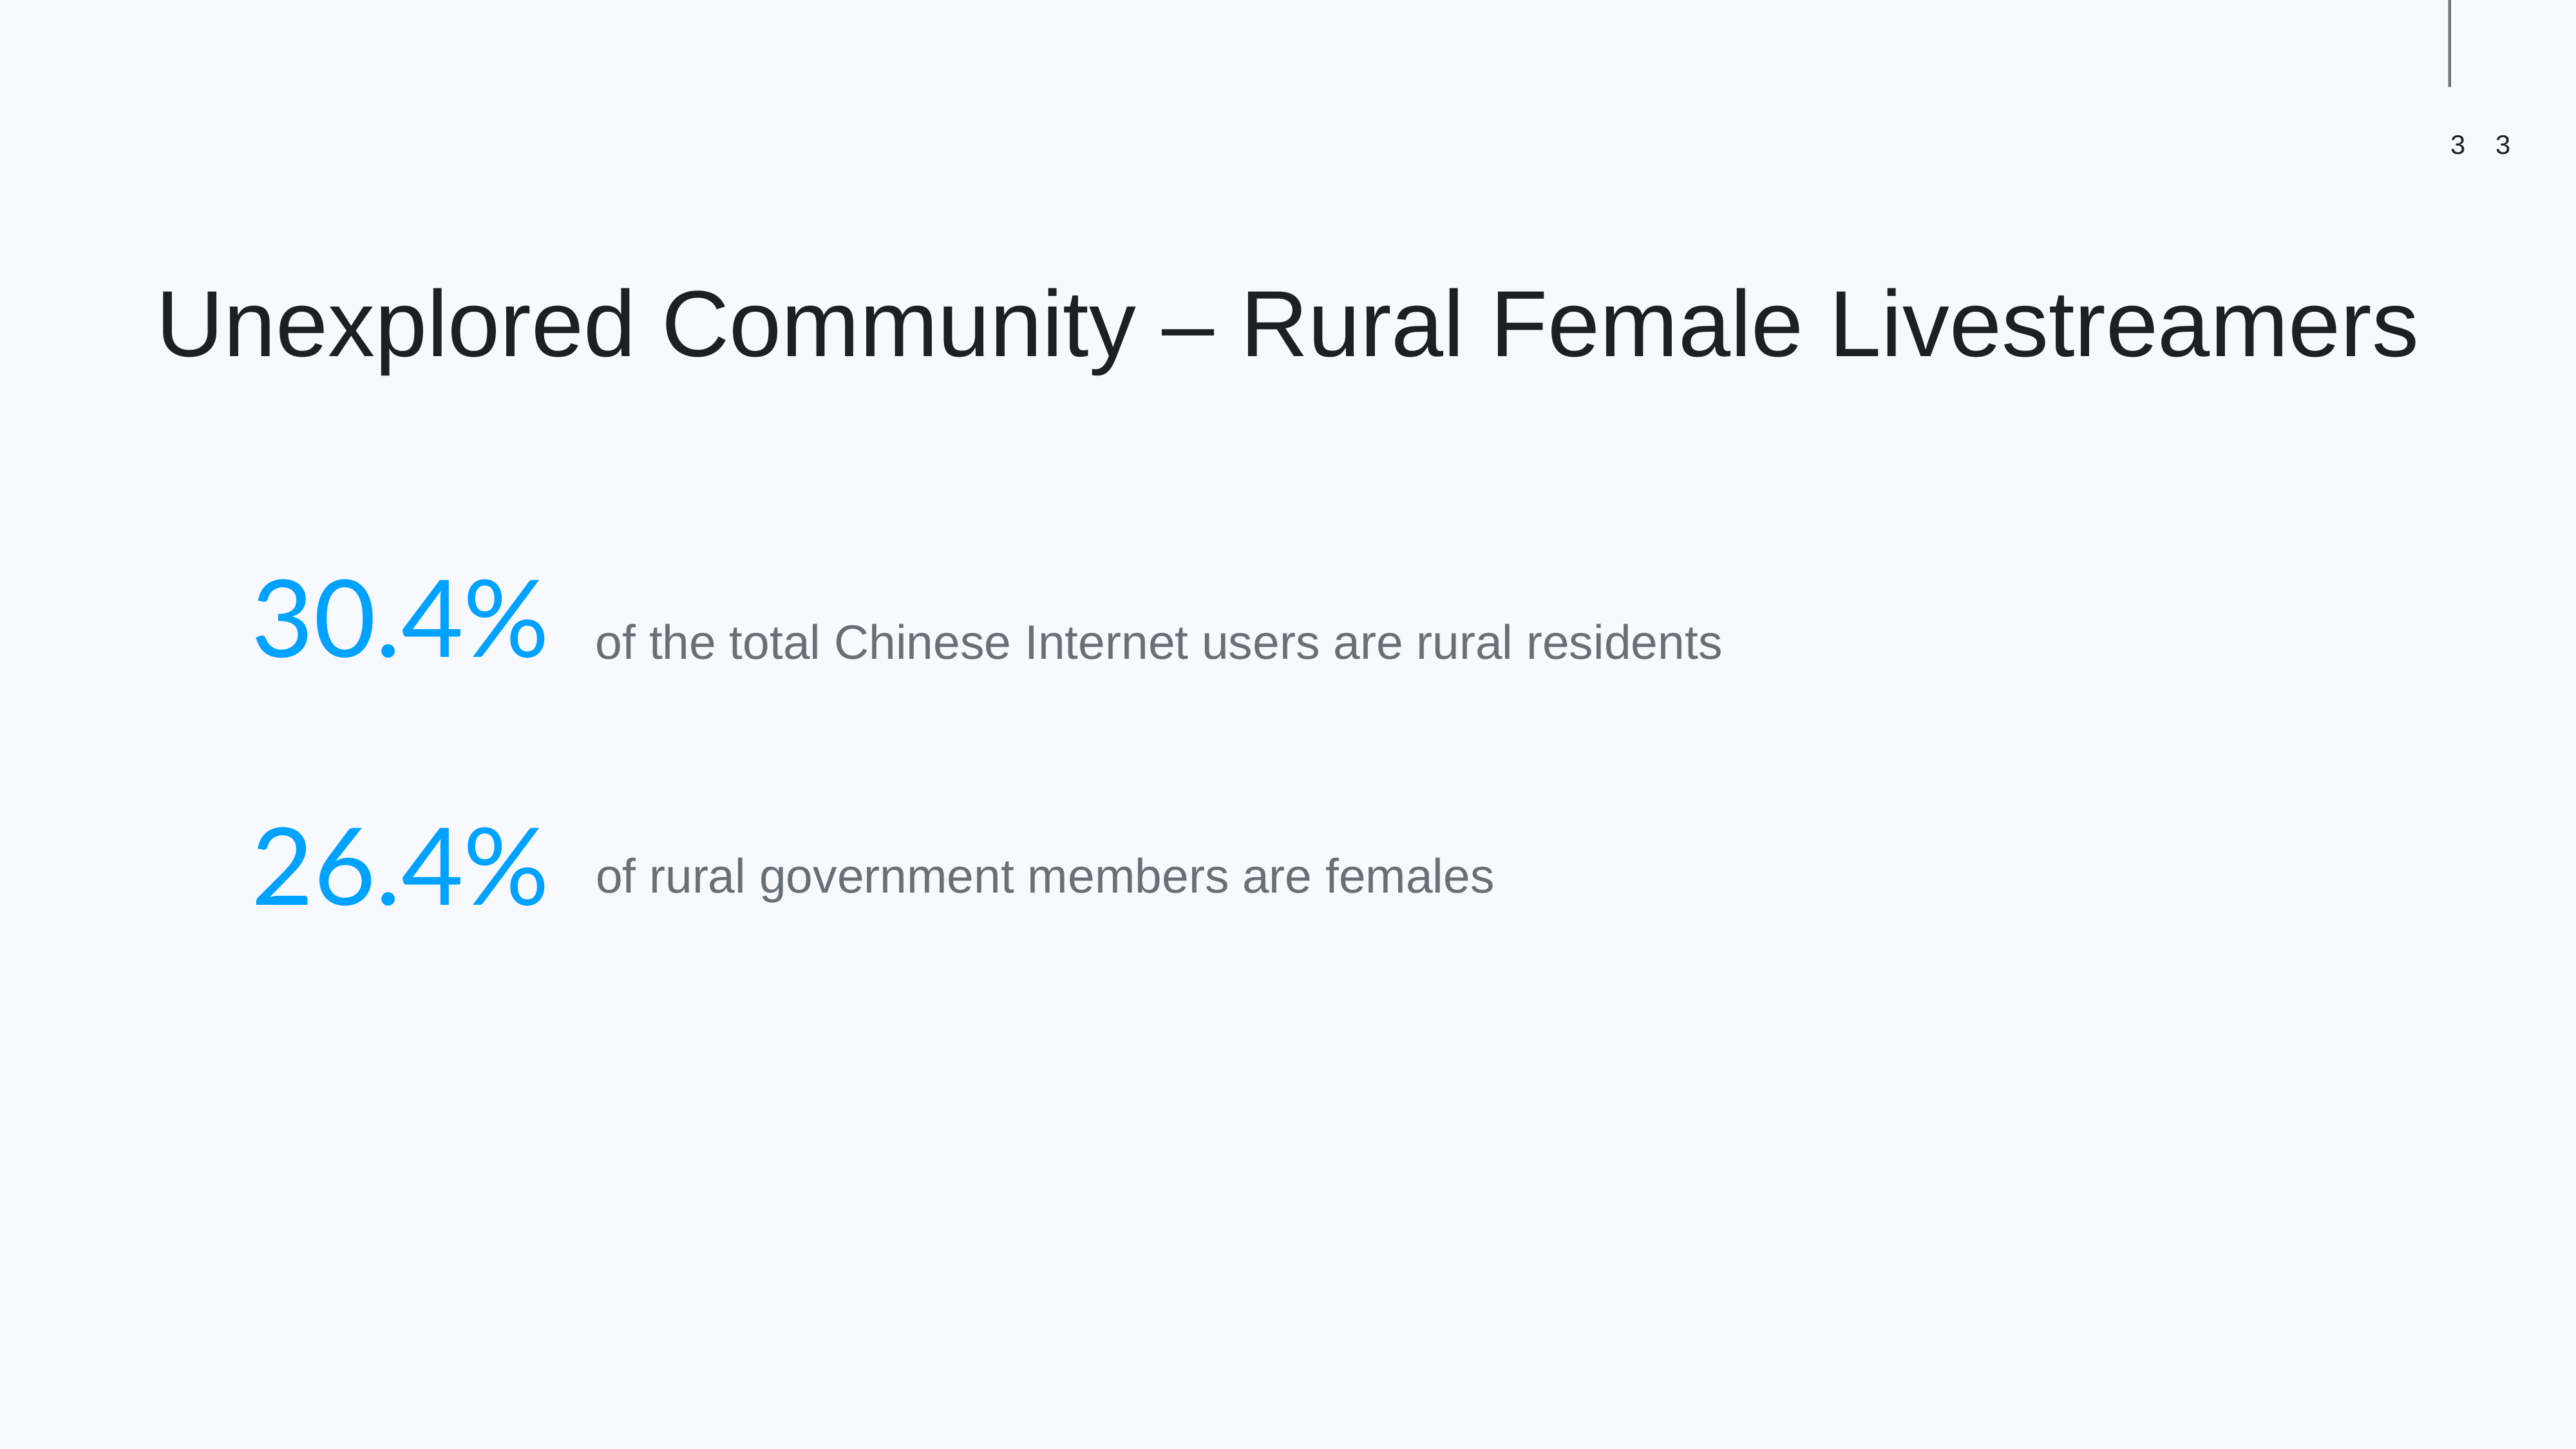

Unexplored Community – Rural Female Livestreamers
30.4%
of the total Chinese Internet users are rural residents
26.4%
of rural government members are females